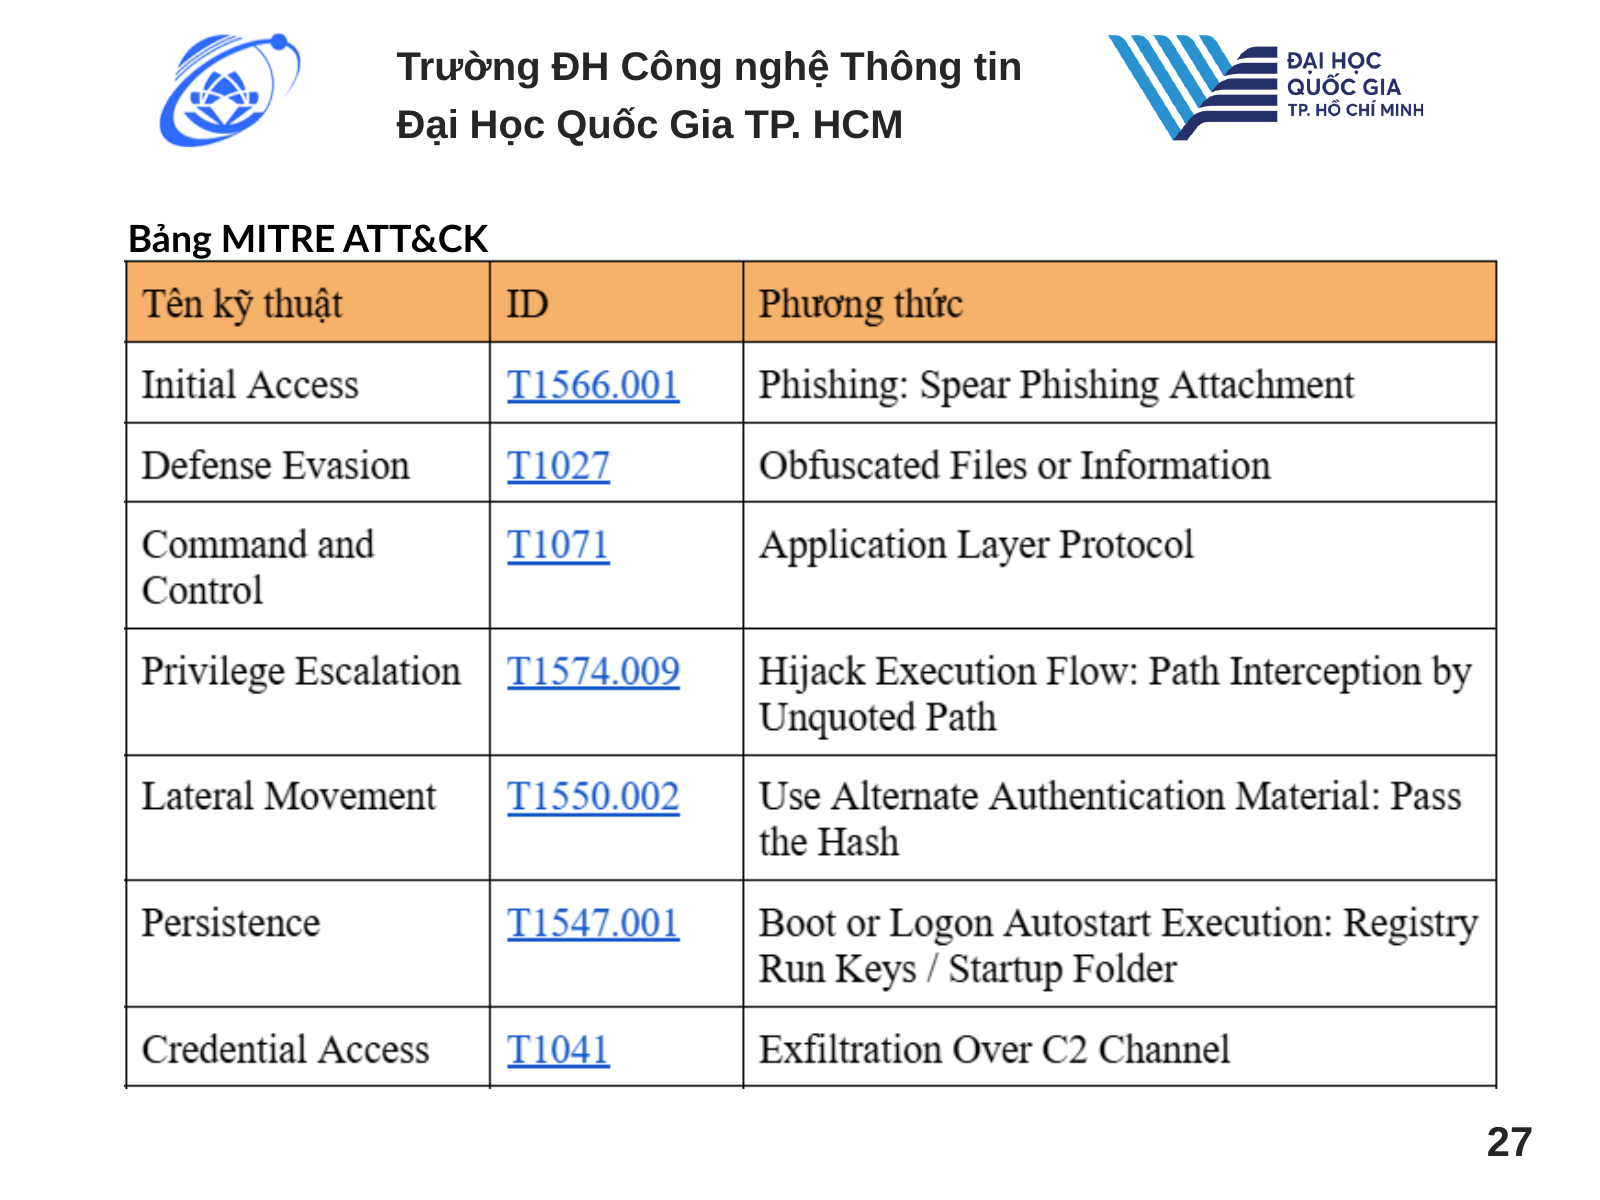

Trường ĐH Công nghệ Thông tin
Đại Học Quốc Gia TP. HCM

Bảng MITRE ATT&CK

27